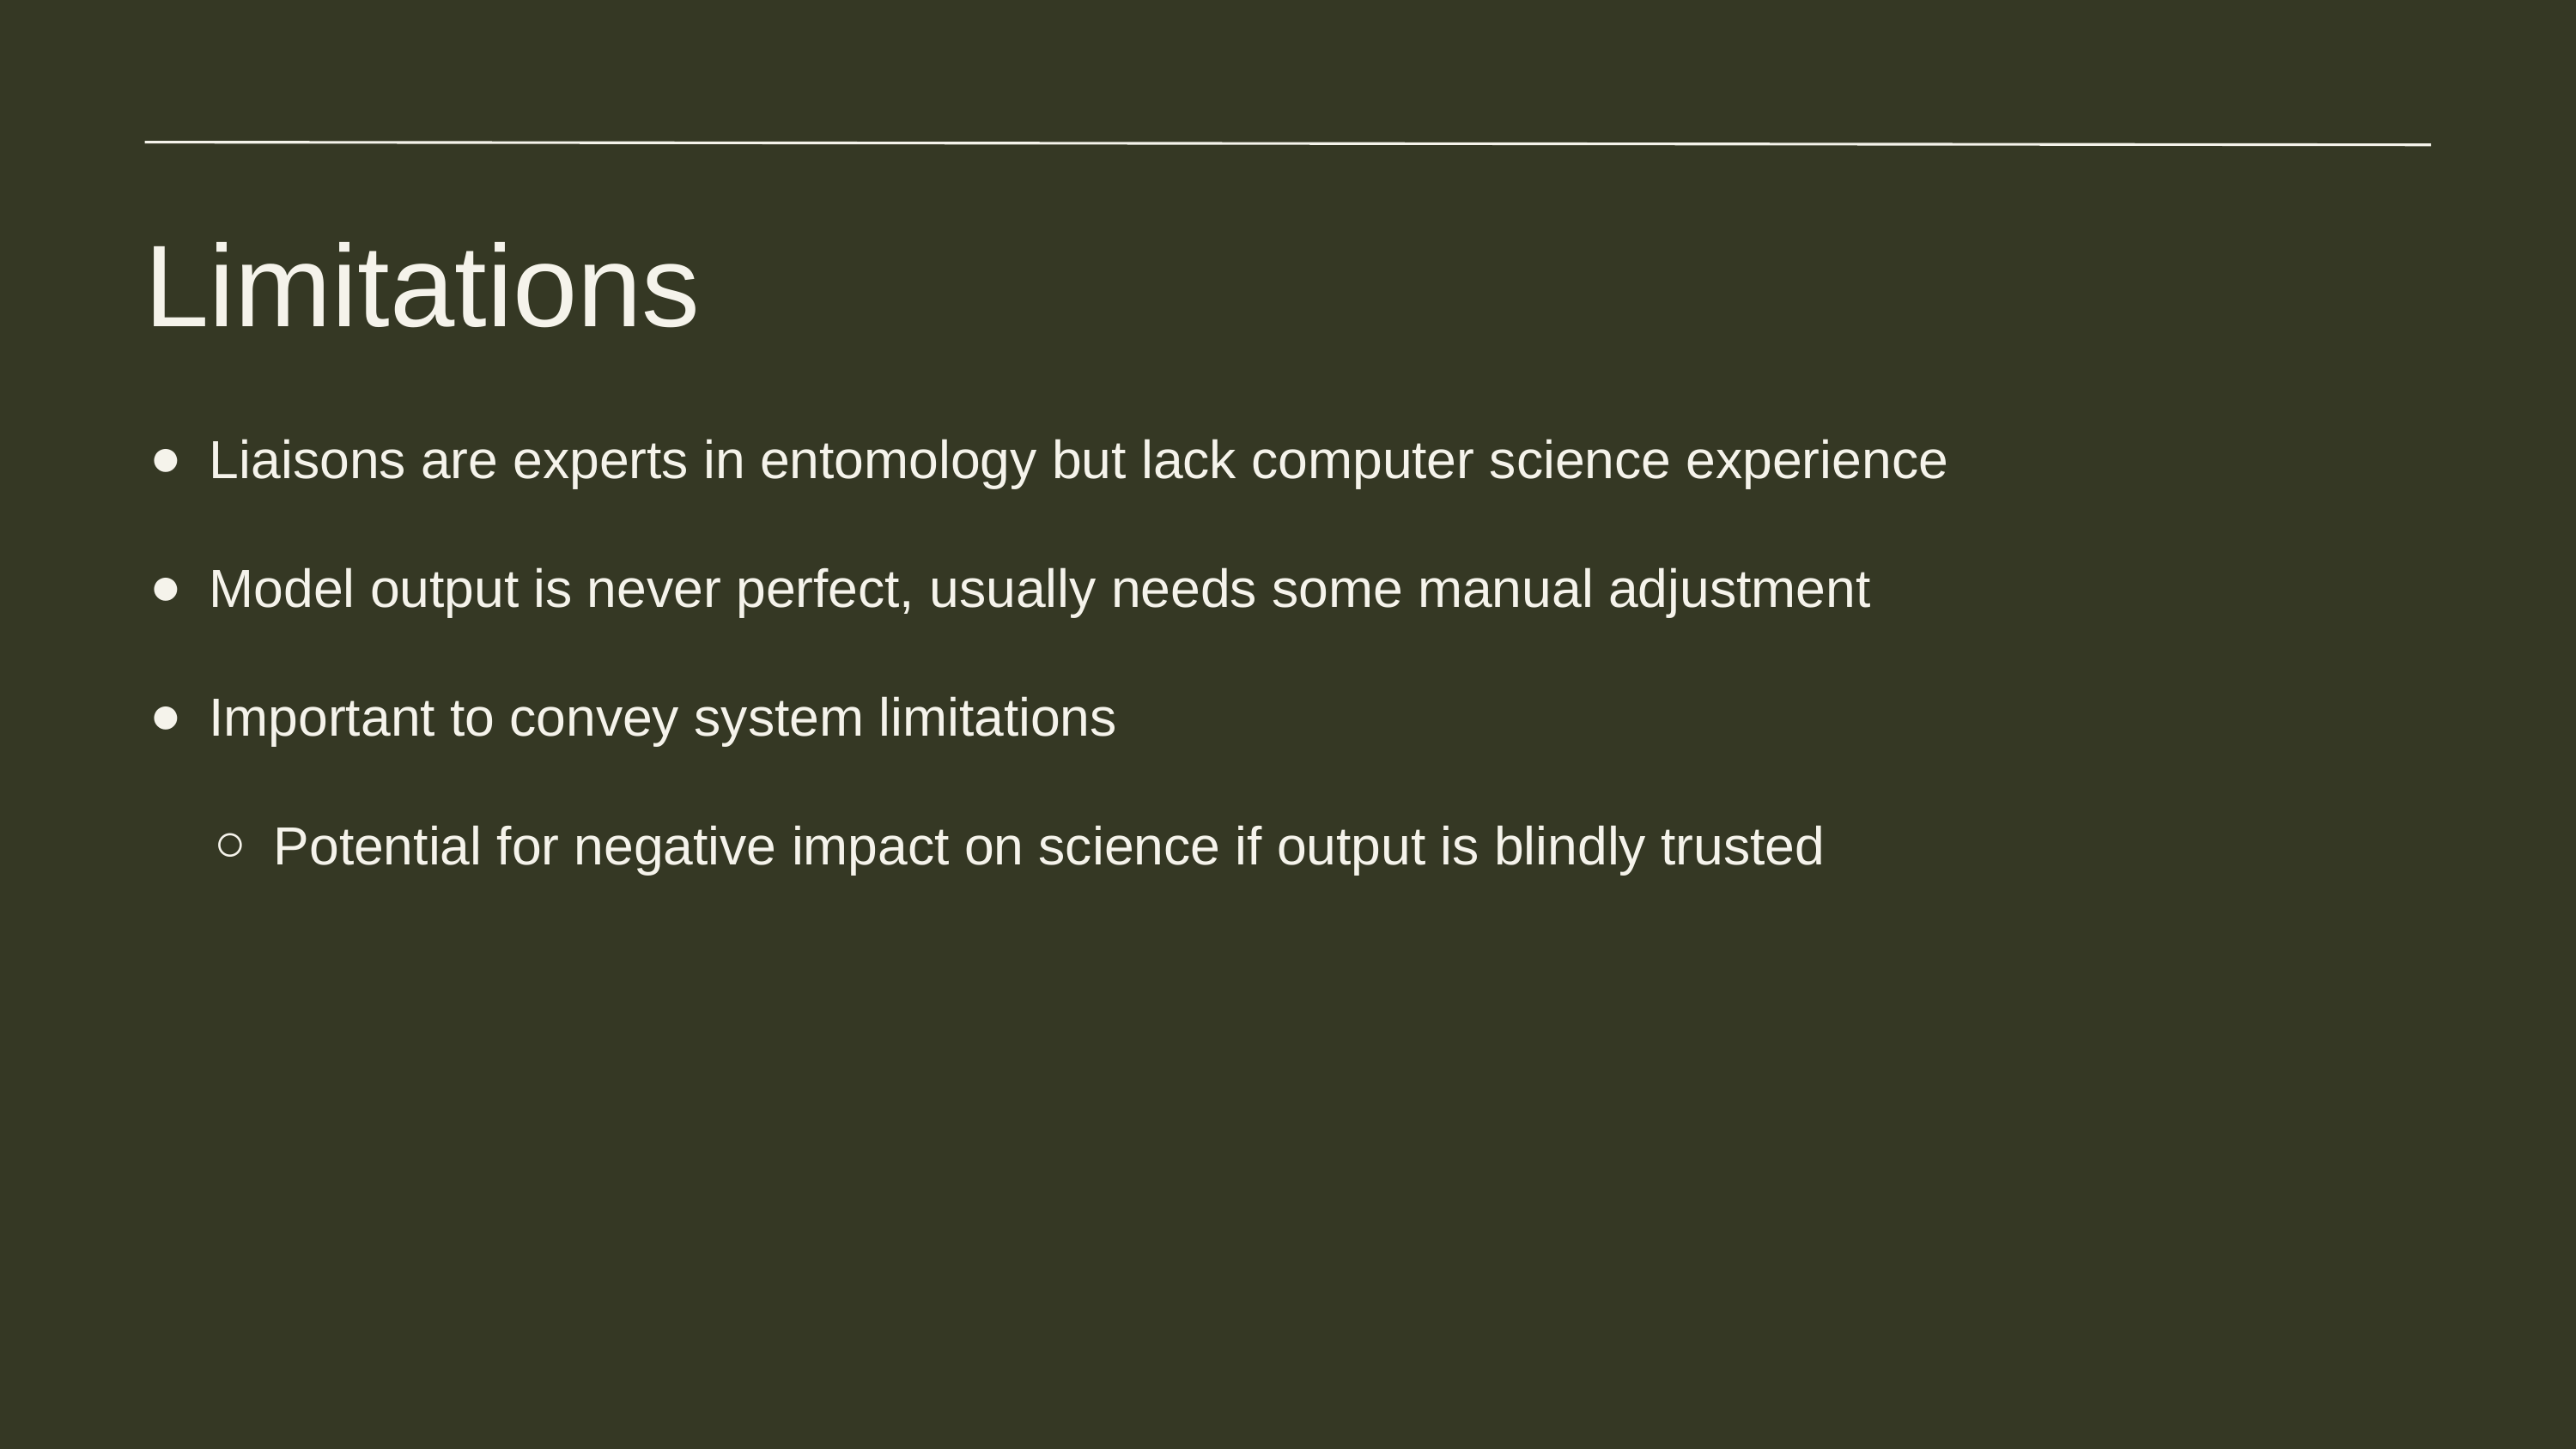

Limitations
Liaisons are experts in entomology but lack computer science experience
Model output is never perfect, usually needs some manual adjustment
Important to convey system limitations
Potential for negative impact on science if output is blindly trusted